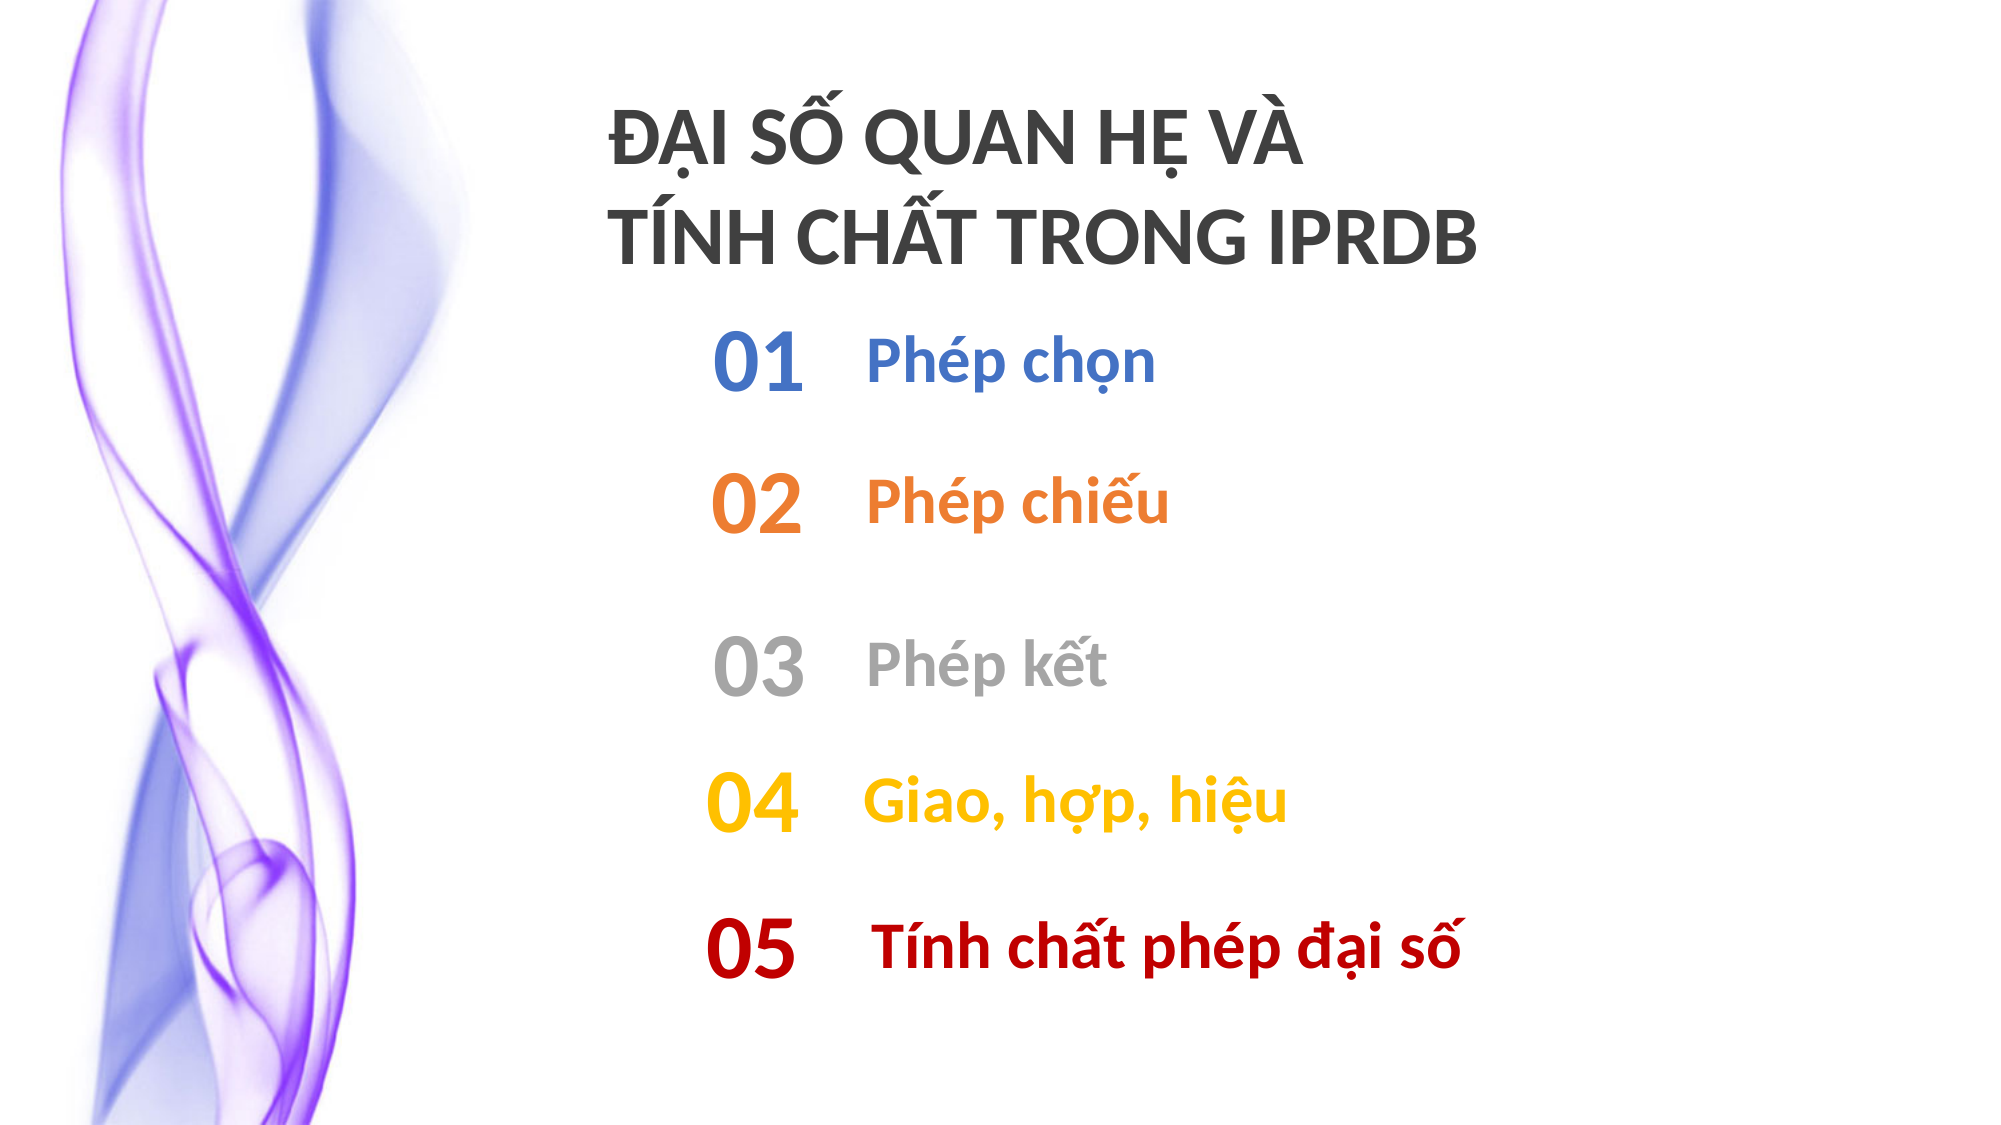

ĐẠI SỐ QUAN HỆ VÀ
TÍNH CHẤT TRONG IPRDB
01
Phép chọn
02
Phép chiếu
03
Phép kết
04
Giao, hợp, hiệu
05
Tính chất phép đại số